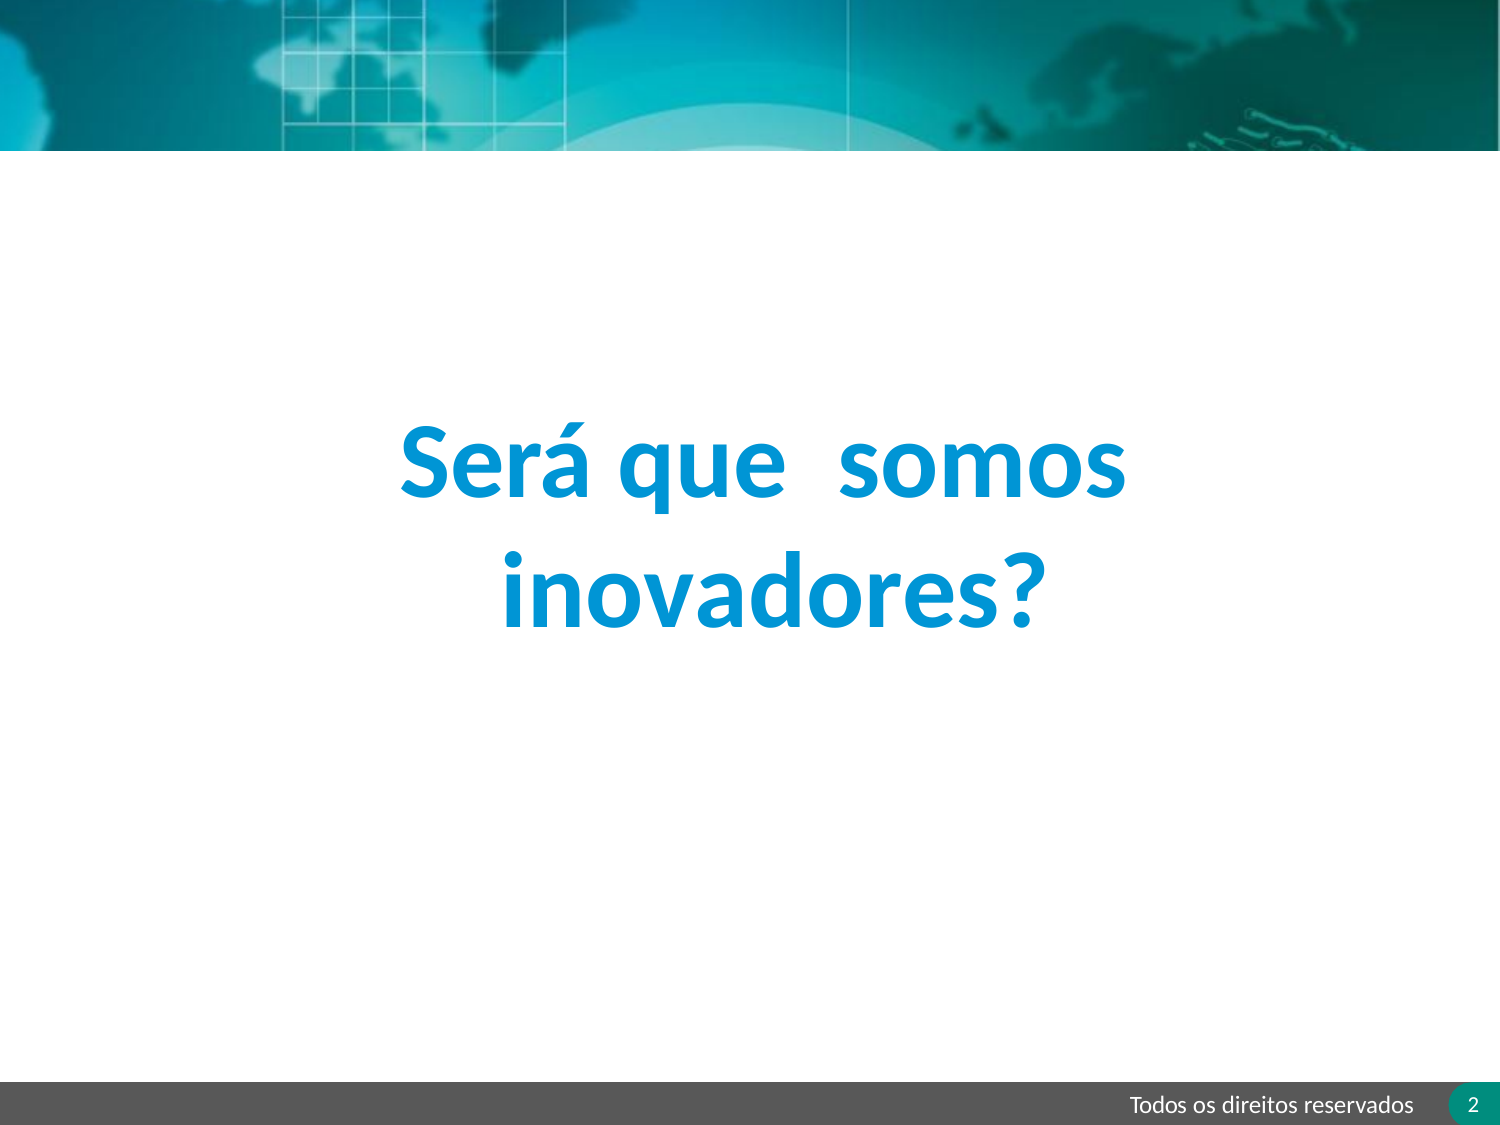

# Será que  somos  inovadores?

2
Todos os direitos reservados